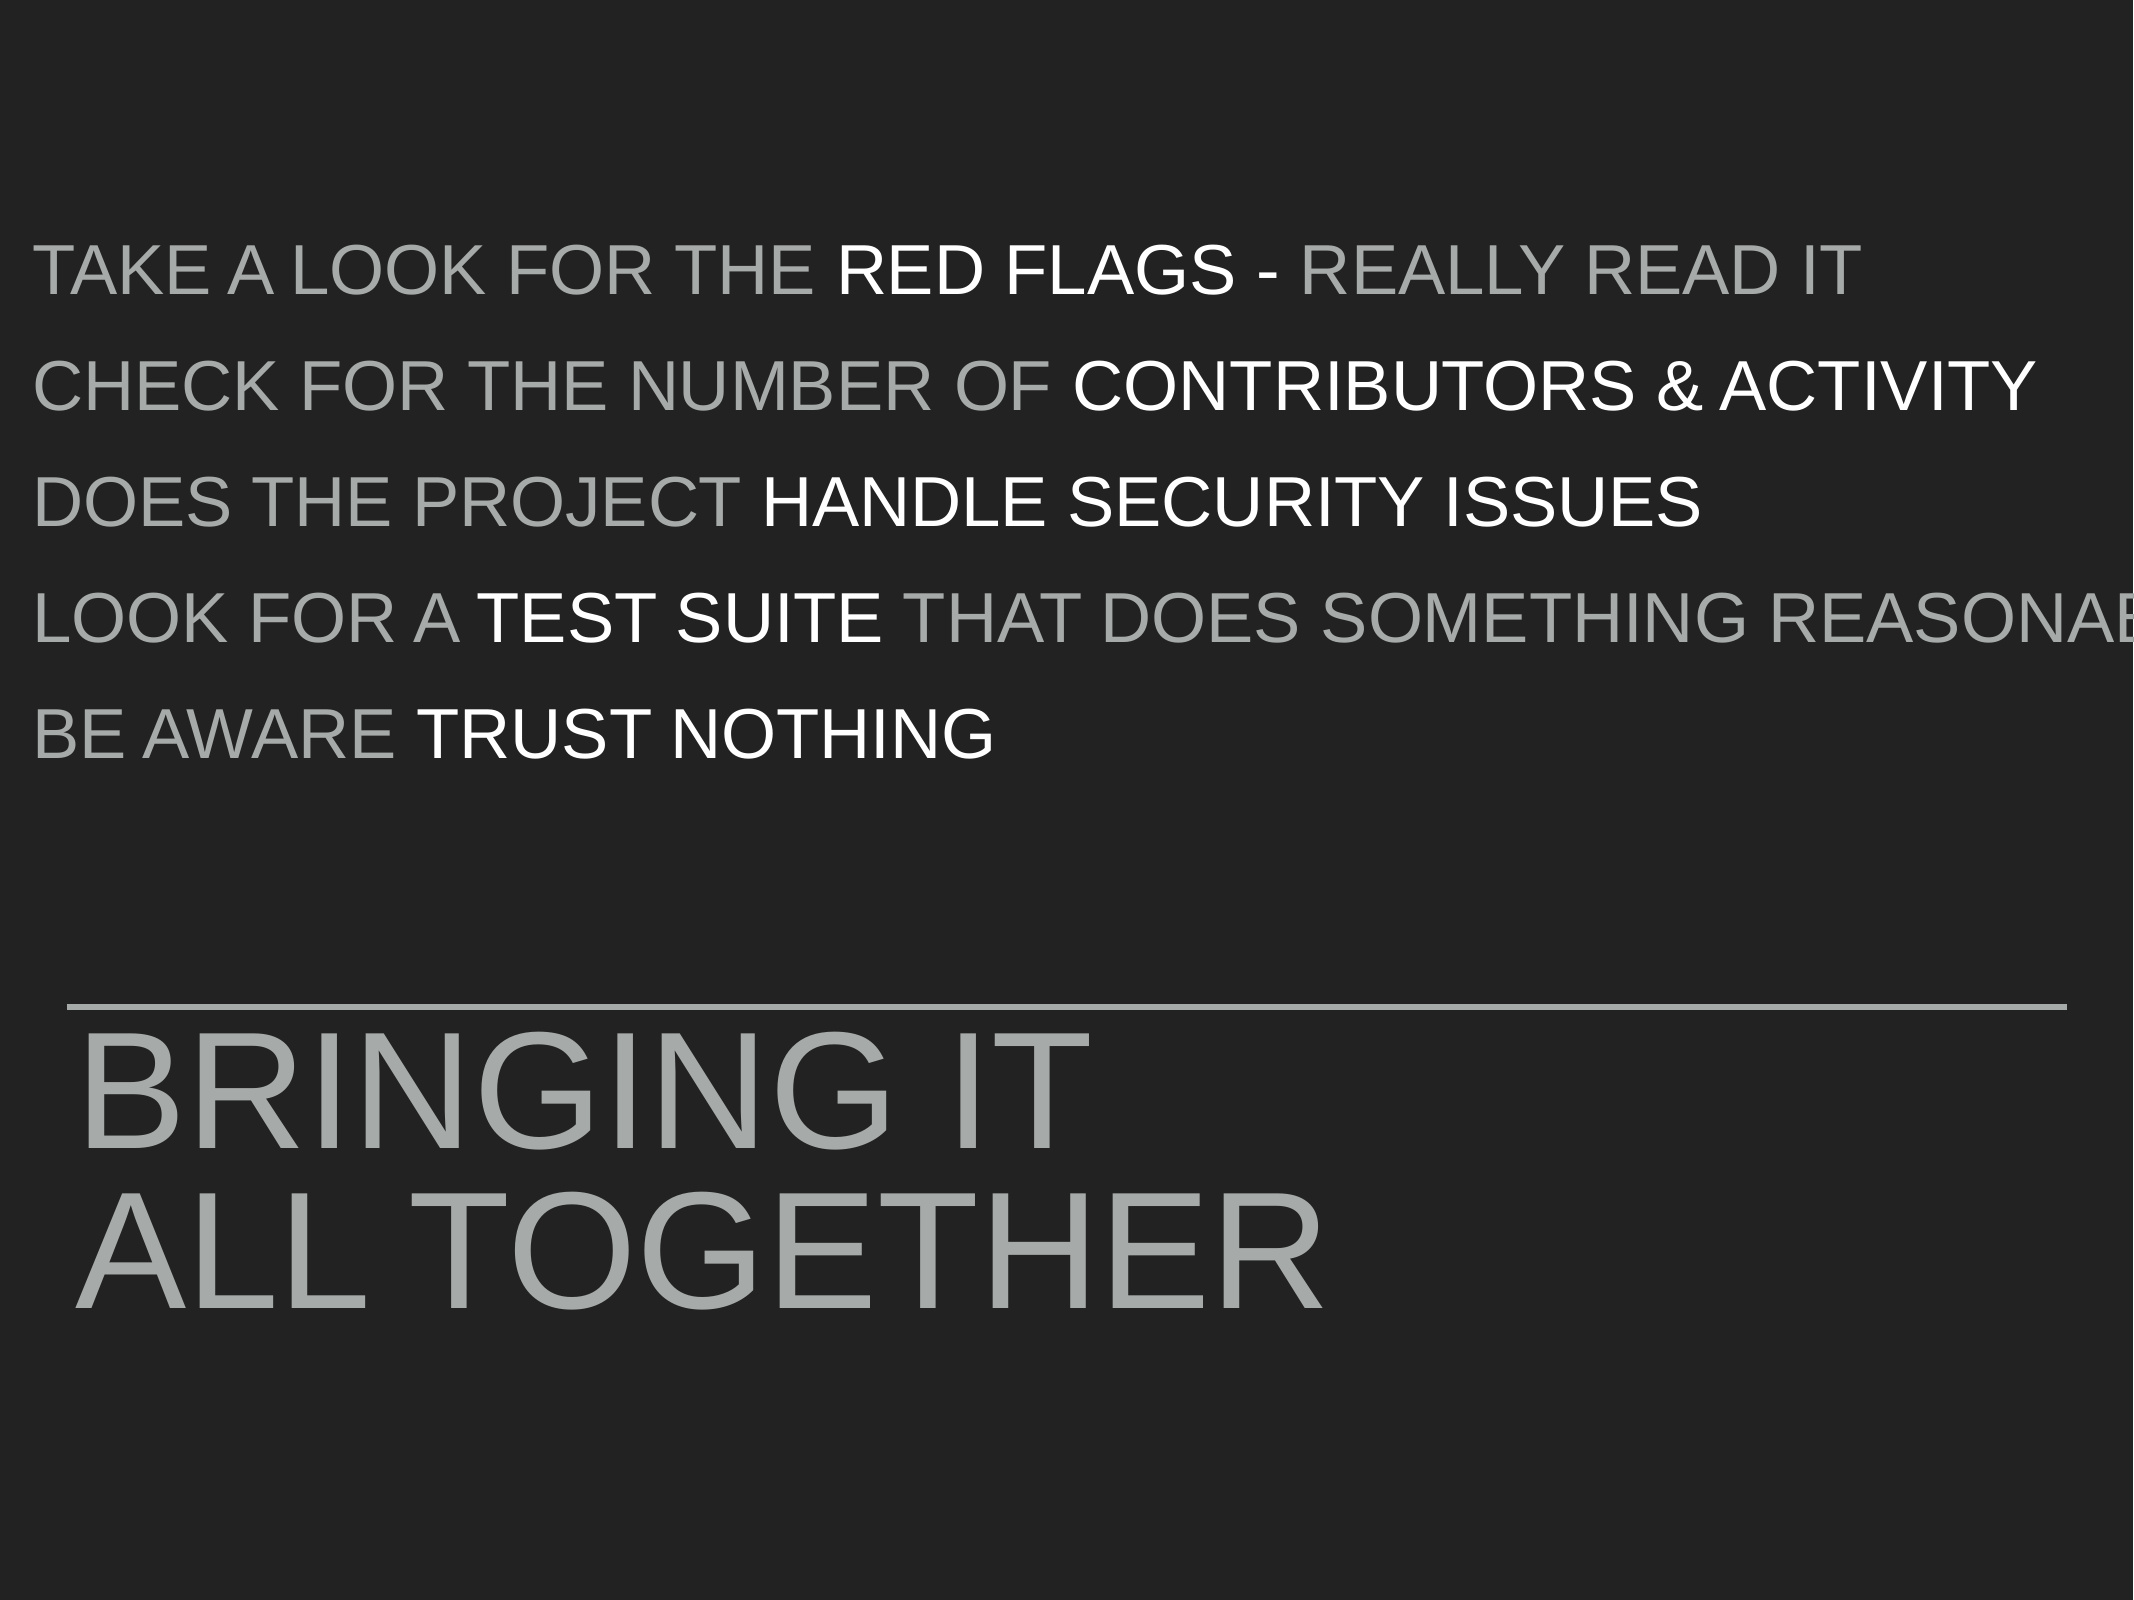

Take a look for the red Flags - Really Read it
Check for the number of contributors & activity
Does the project handle security issues
Look for a test suite that does something reasonable
Be aware Trust nothing
# Bringing it all together